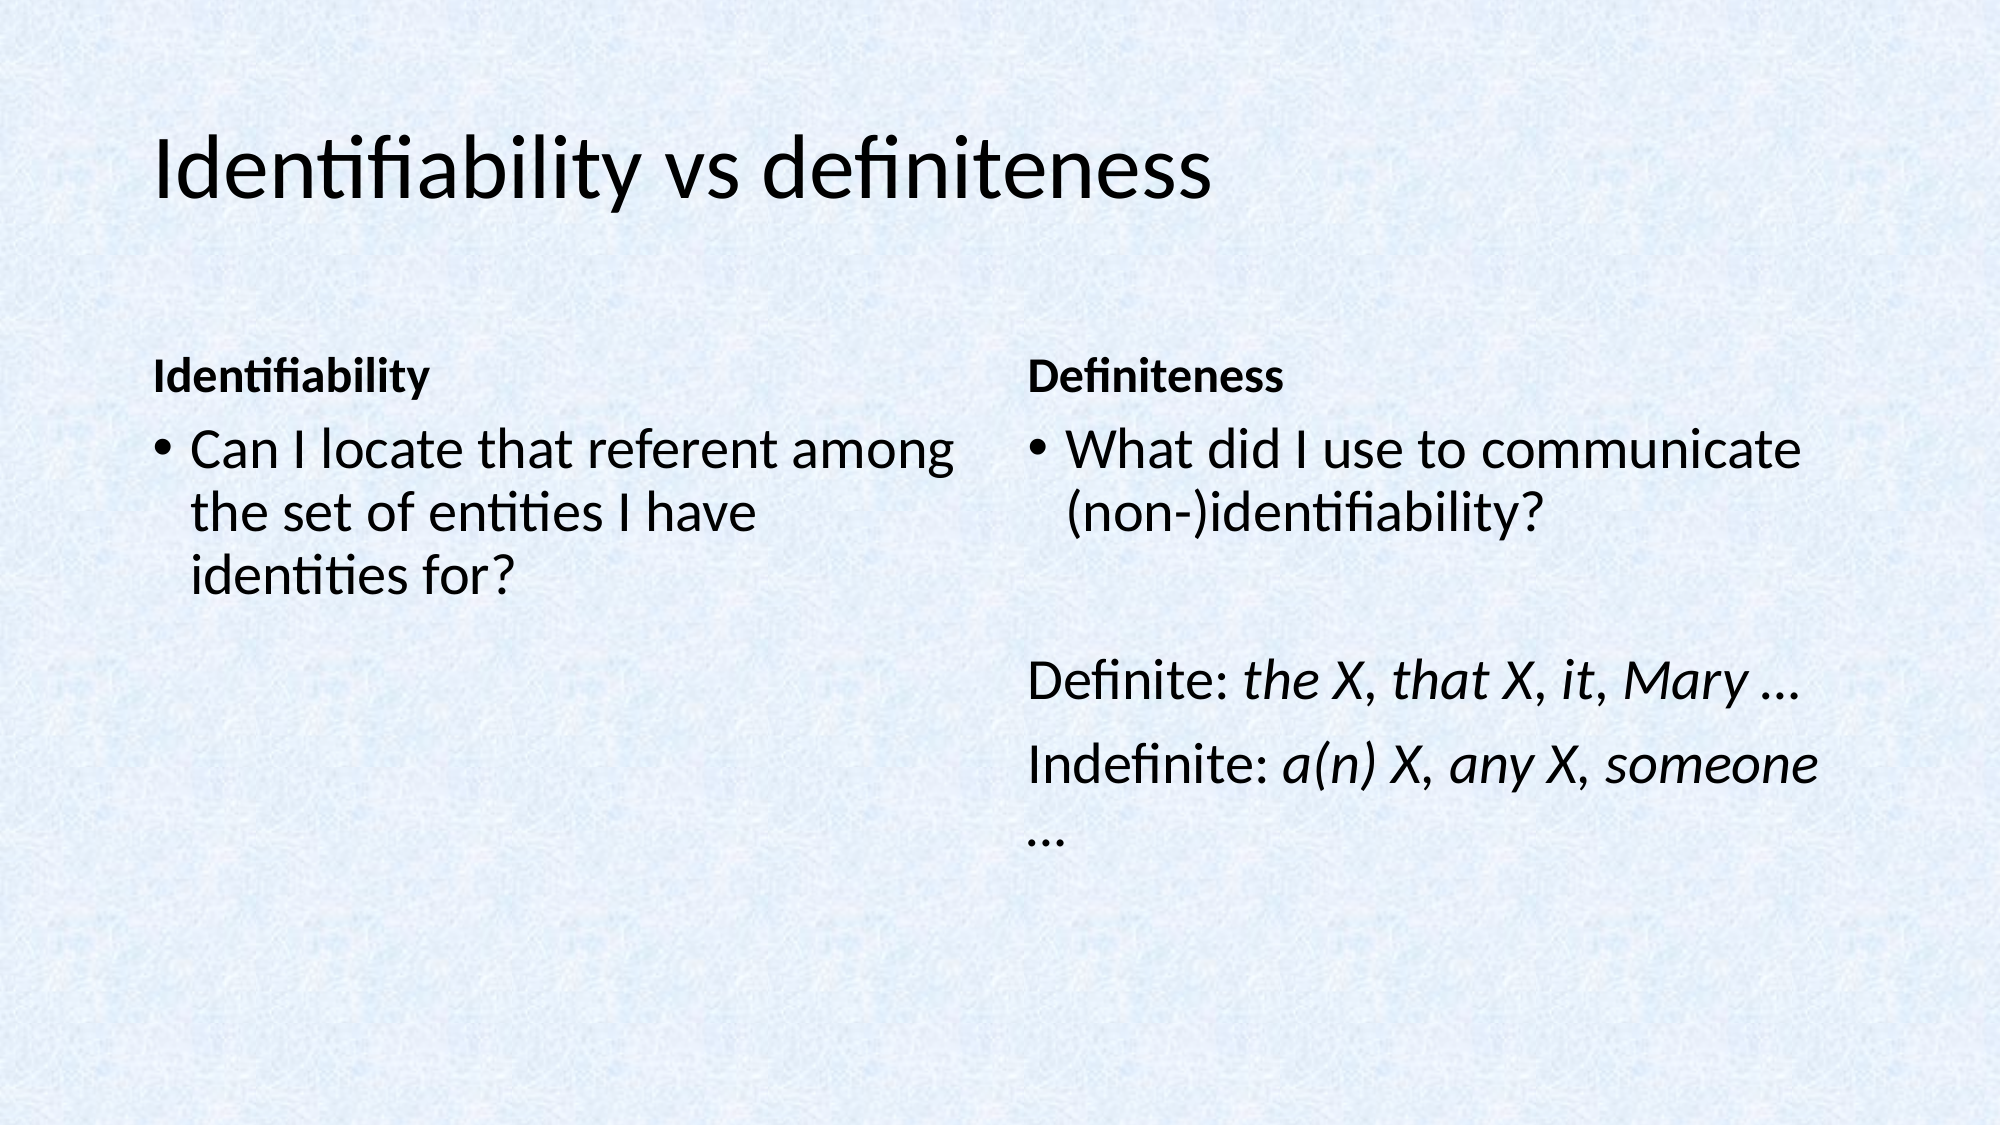

# Identifiability vs definiteness
Identifiability
Definiteness
Can I locate that referent among the set of entities I have identities for?
What did I use to communicate (non-)identifiability?

Definite: the X, that X, it, Mary …
Indefinite: a(n) X, any X, someone …